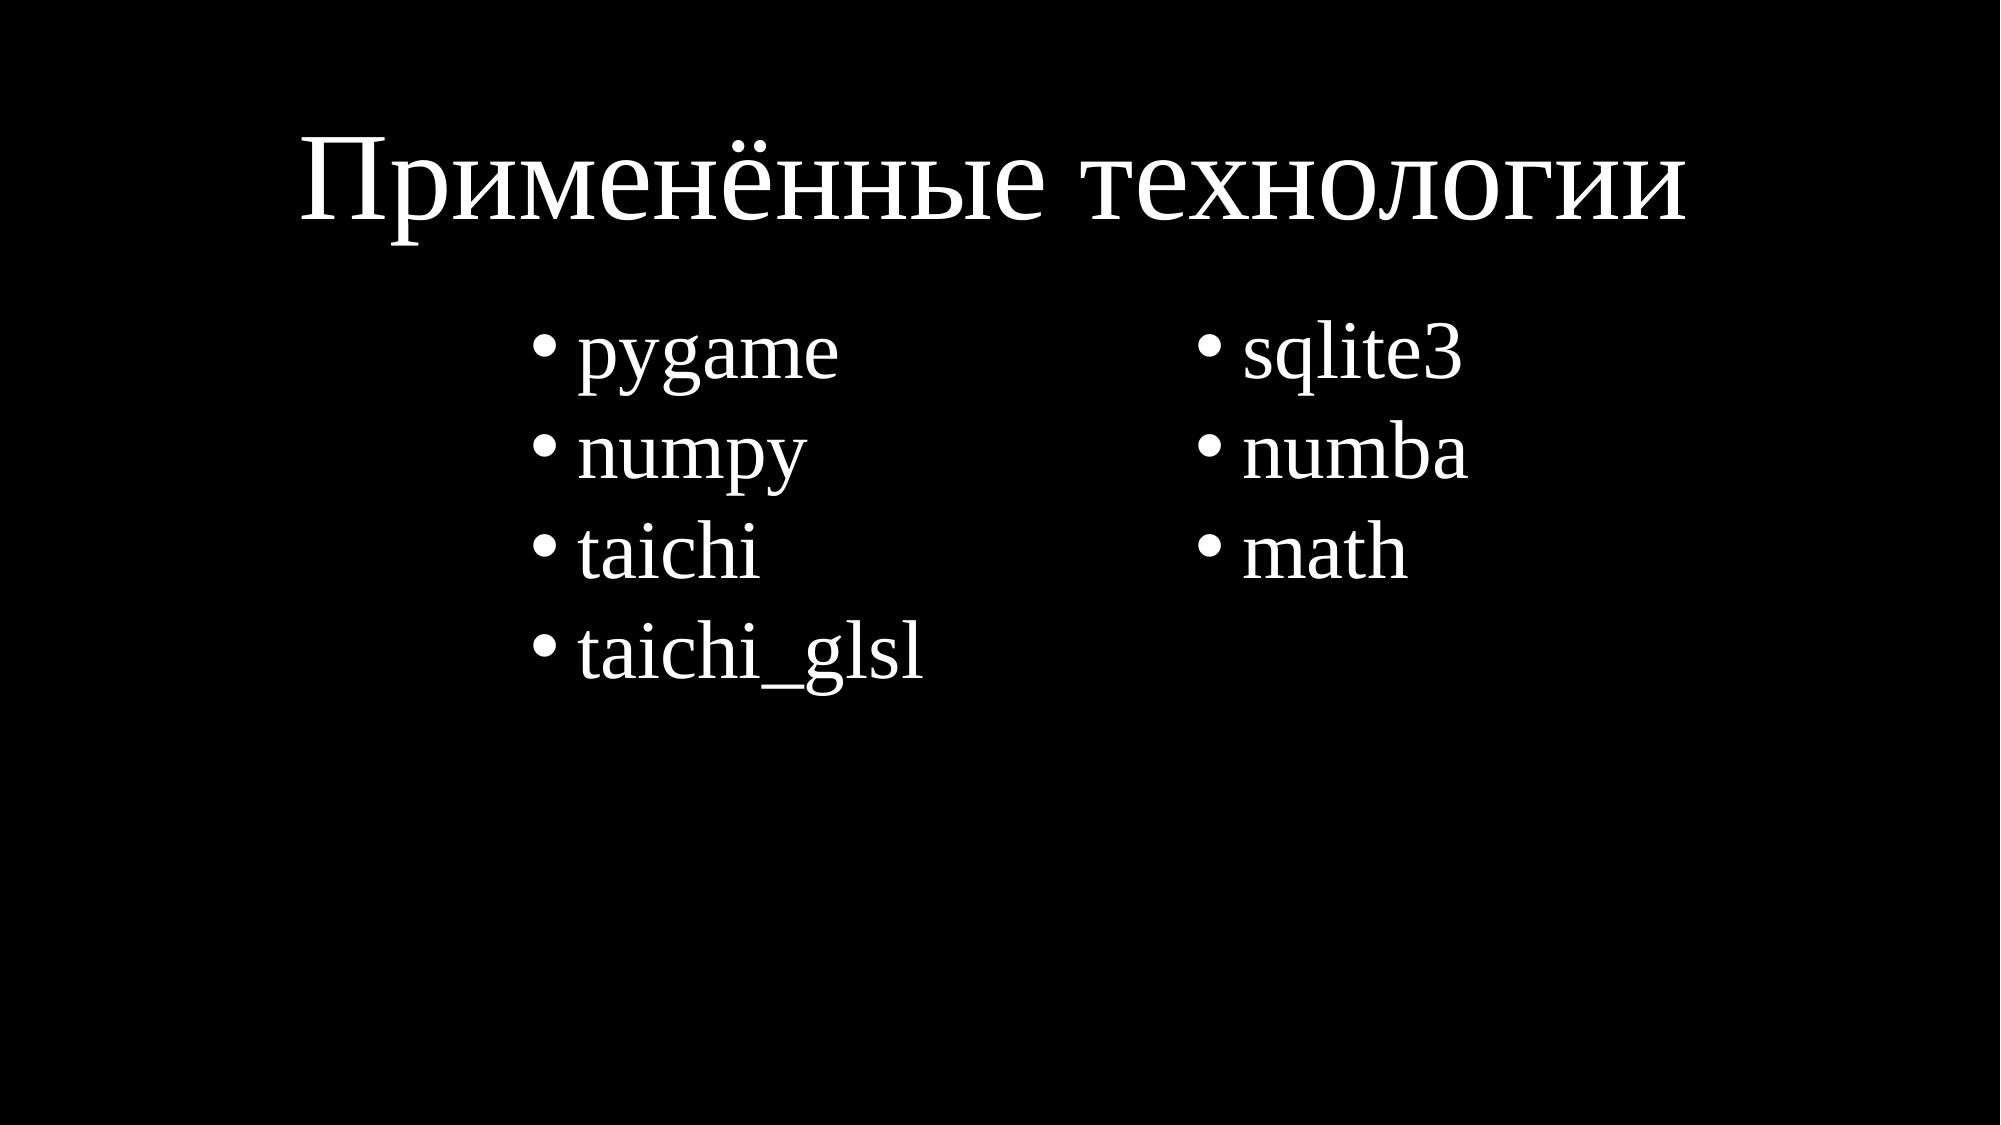

# Применённые технологии
pygame
numpy
taichi
taichi_glsl
sqlite3
numba
math